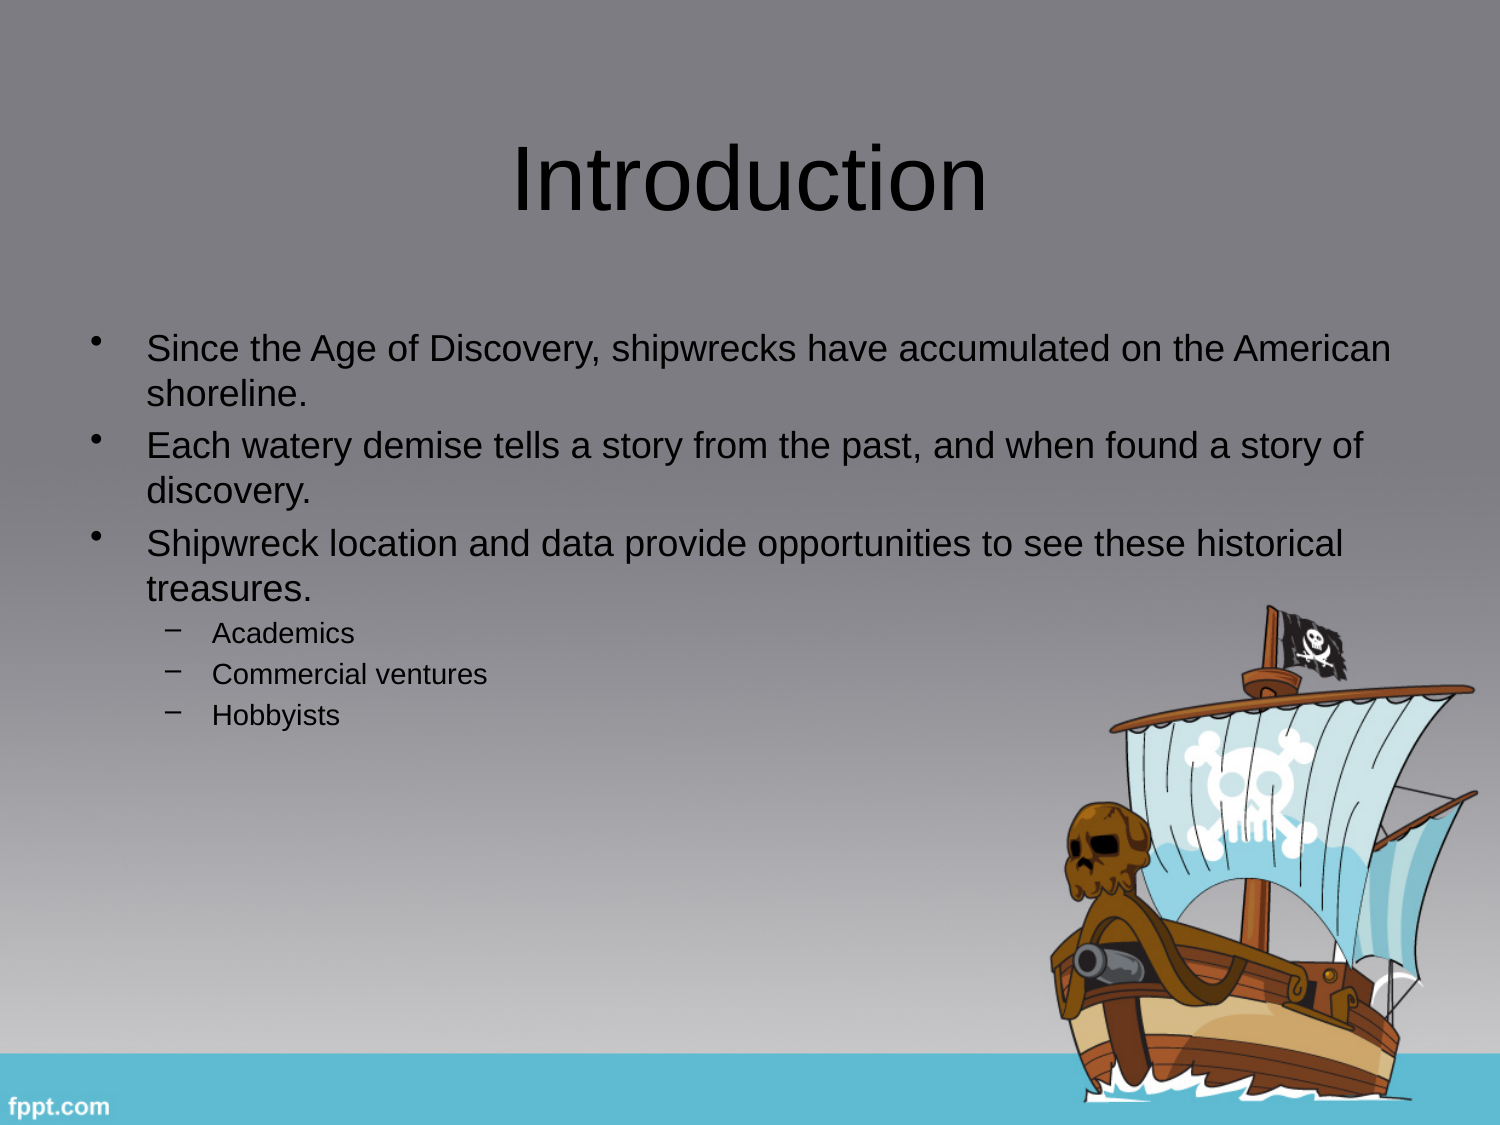

# Introduction
Since the Age of Discovery, shipwrecks have accumulated on the American shoreline.
Each watery demise tells a story from the past, and when found a story of discovery.
Shipwreck location and data provide opportunities to see these historical treasures.
Academics
Commercial ventures
Hobbyists